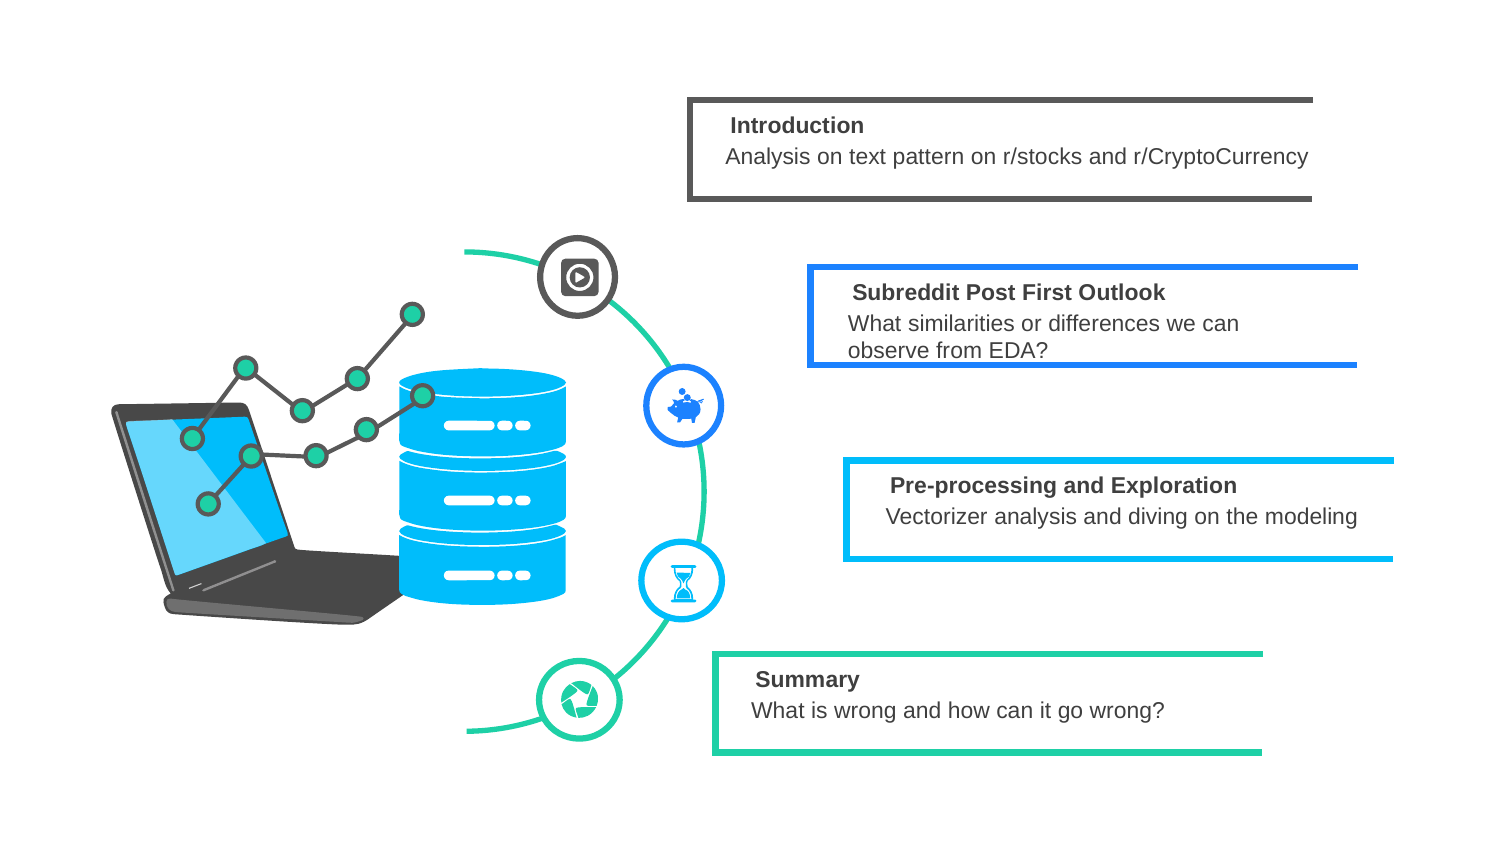

Introduction
Analysis on text pattern on r/stocks and r/CryptoCurrency

Subreddit Post First Outlook
What similarities or differences we can observe from EDA?

Pre-processing and Exploration
Vectorizer analysis and diving on the modeling

Summary
What is wrong and how can it go wrong?